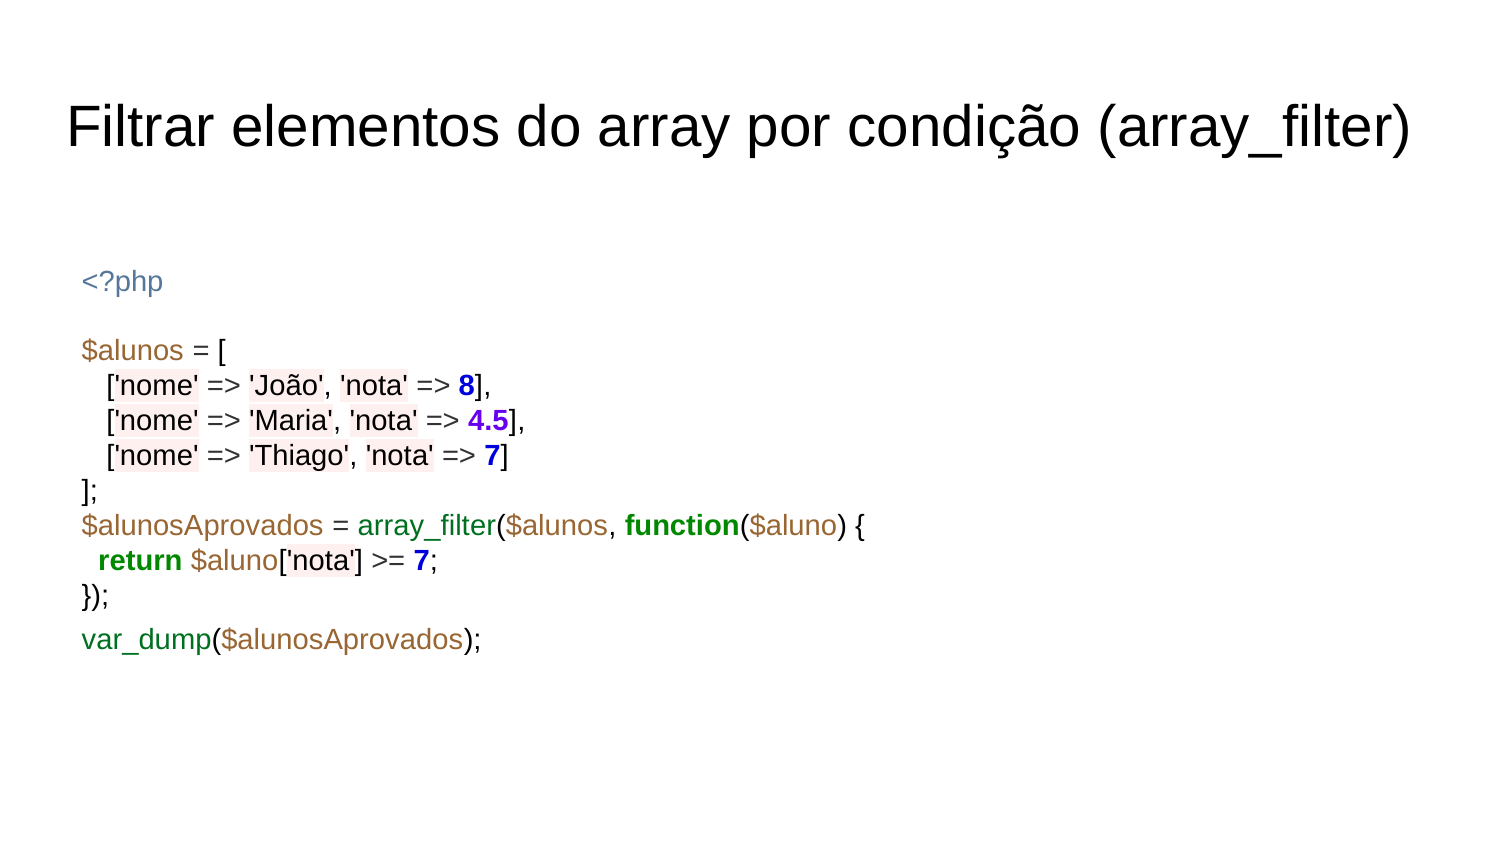

# Filtrar elementos do array por condição (array_filter)
<?php

$alunos = [
   ['nome' => 'João', 'nota' => 8],
   ['nome' => 'Maria', 'nota' => 4.5],
   ['nome' => 'Thiago', 'nota' => 7]
];
$alunosAprovados = array_filter($alunos, function($aluno) {
  return $aluno['nota'] >= 7;
});
var_dump($alunosAprovados);